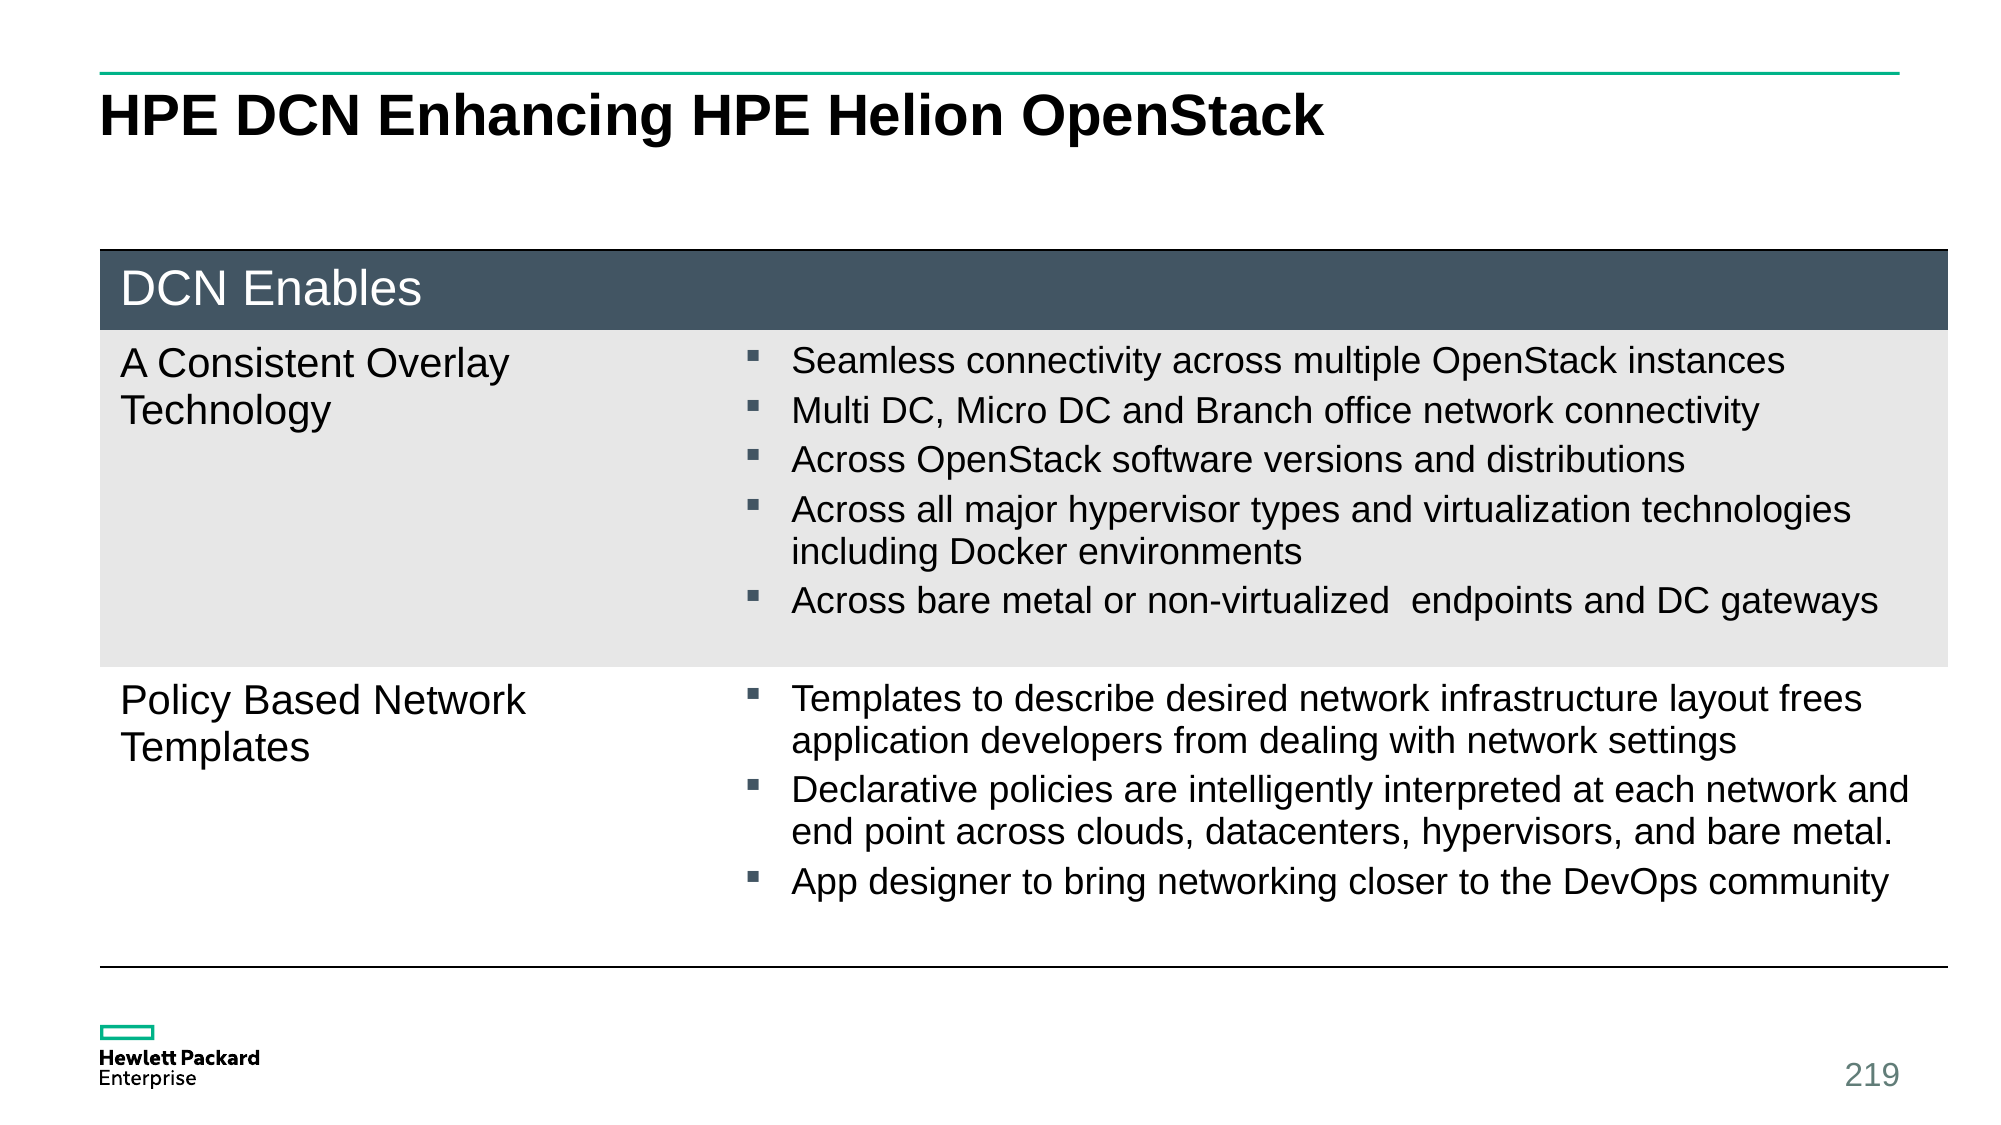

# HPE DCN Enhancing HPE Helion OpenStack
| DCN Enables |  |
| --- | --- |
| A Consistent Overlay Technology | Seamless connectivity across multiple OpenStack instances Multi DC, Micro DC and Branch office network connectivity Across OpenStack software versions and distributions Across all major hypervisor types and virtualization technologies including Docker environments Across bare metal or non-virtualized endpoints and DC gateways |
| Policy Based Network Templates | Templates to describe desired network infrastructure layout frees application developers from dealing with network settings Declarative policies are intelligently interpreted at each network and end point across clouds, datacenters, hypervisors, and bare metal. App designer to bring networking closer to the DevOps community |
219